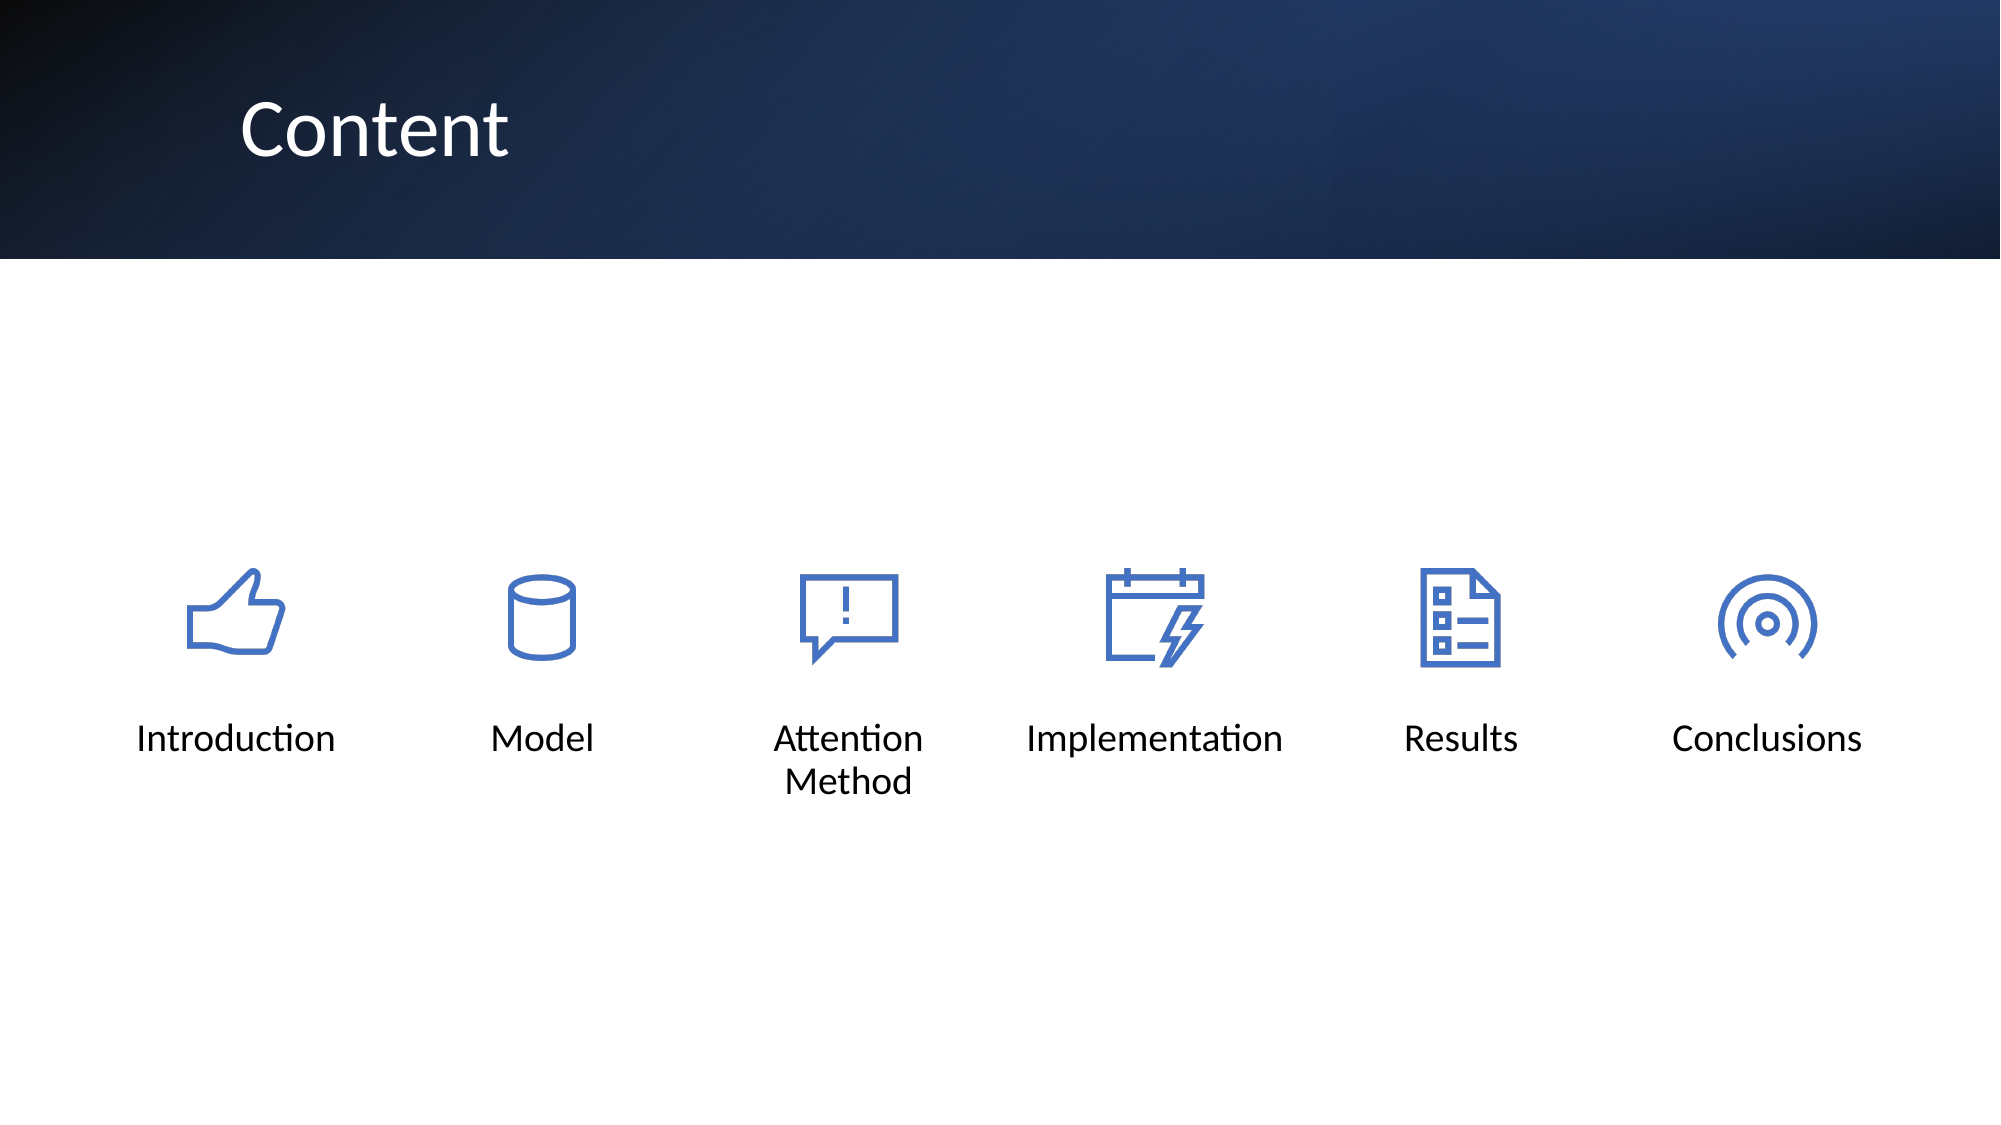

# Content
Introduction
Model
Attention Method
Implementation
Results
Conclusions